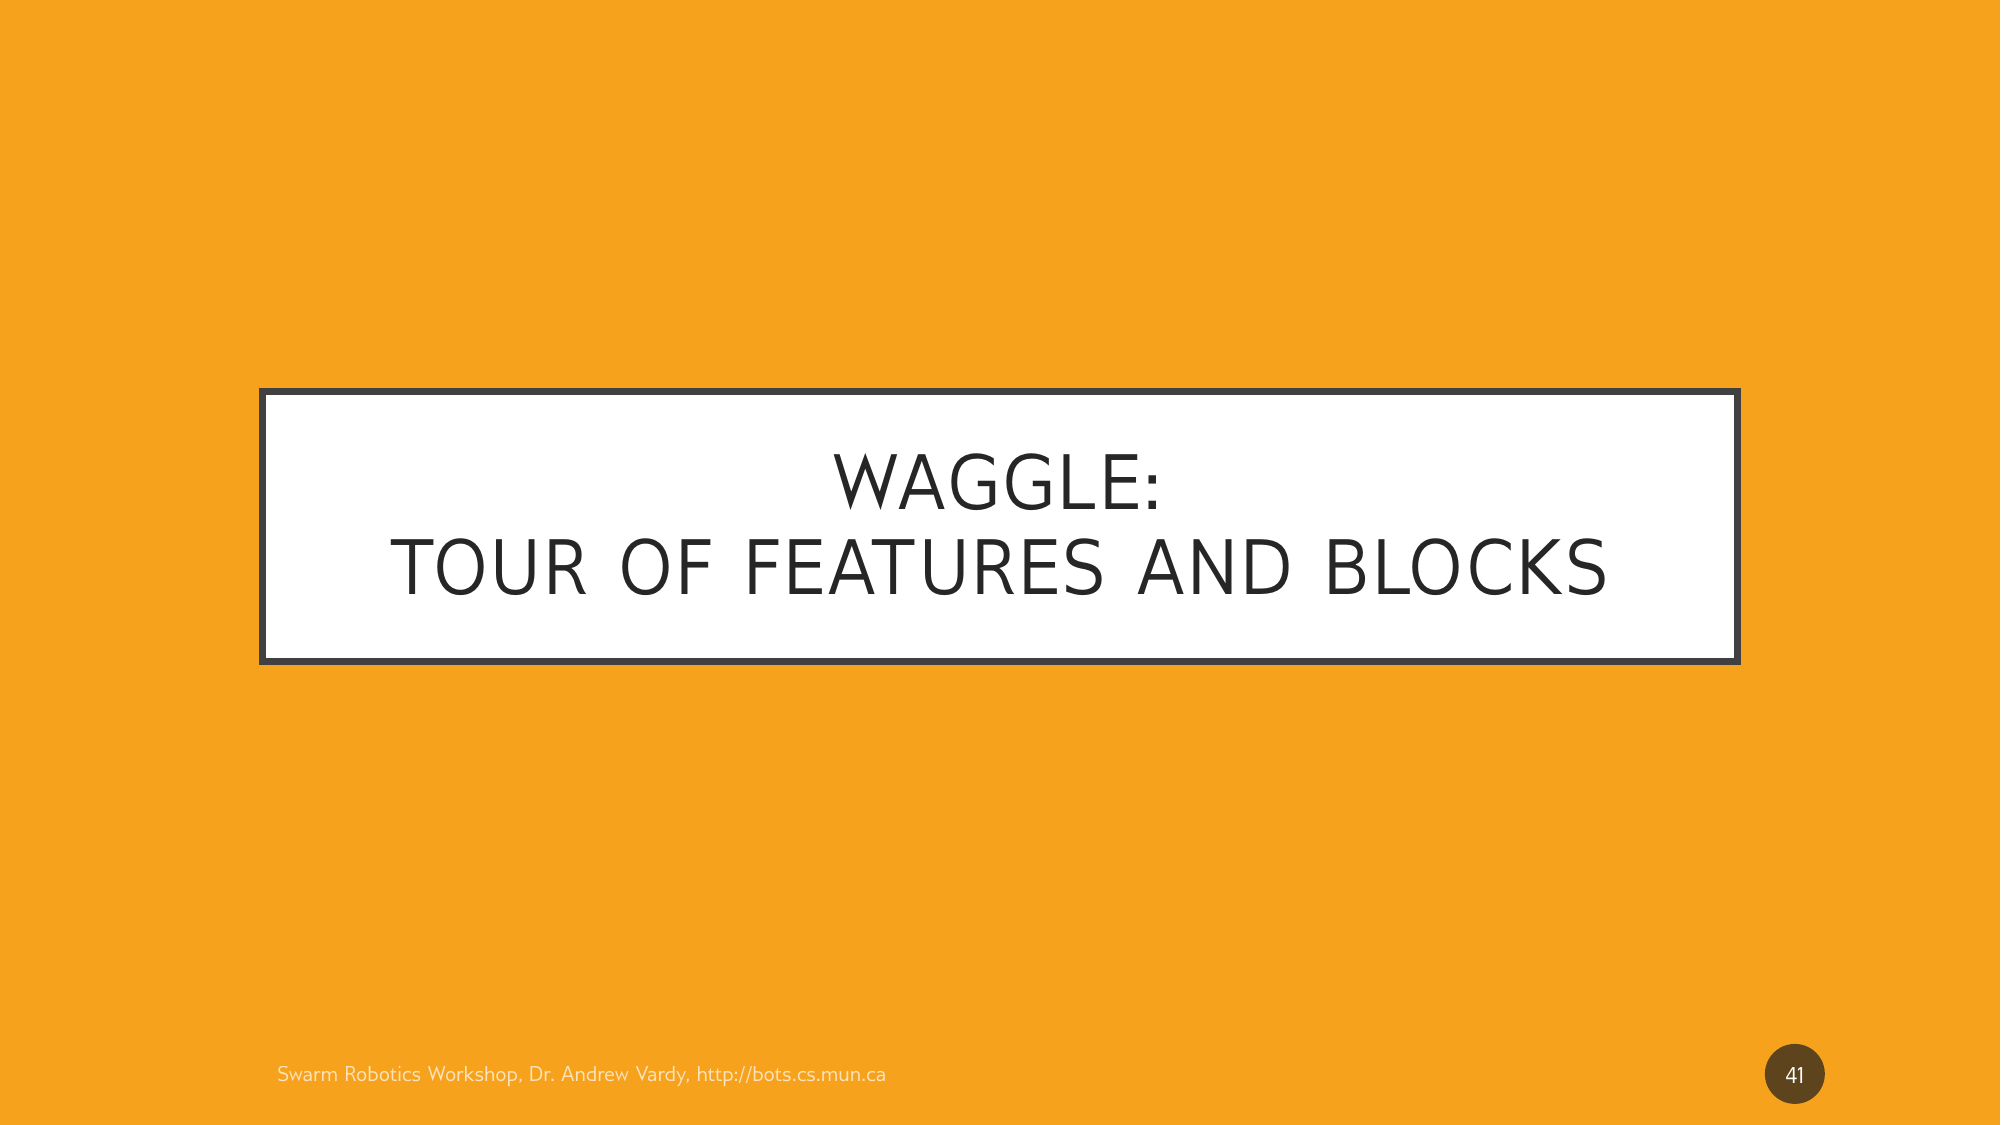

# WAGGLE: TOUR OF FEATURES AND BLOCKS

41
Swarm Robotics Workshop, Dr. Andrew Vardy, http://bots.cs.mun.ca